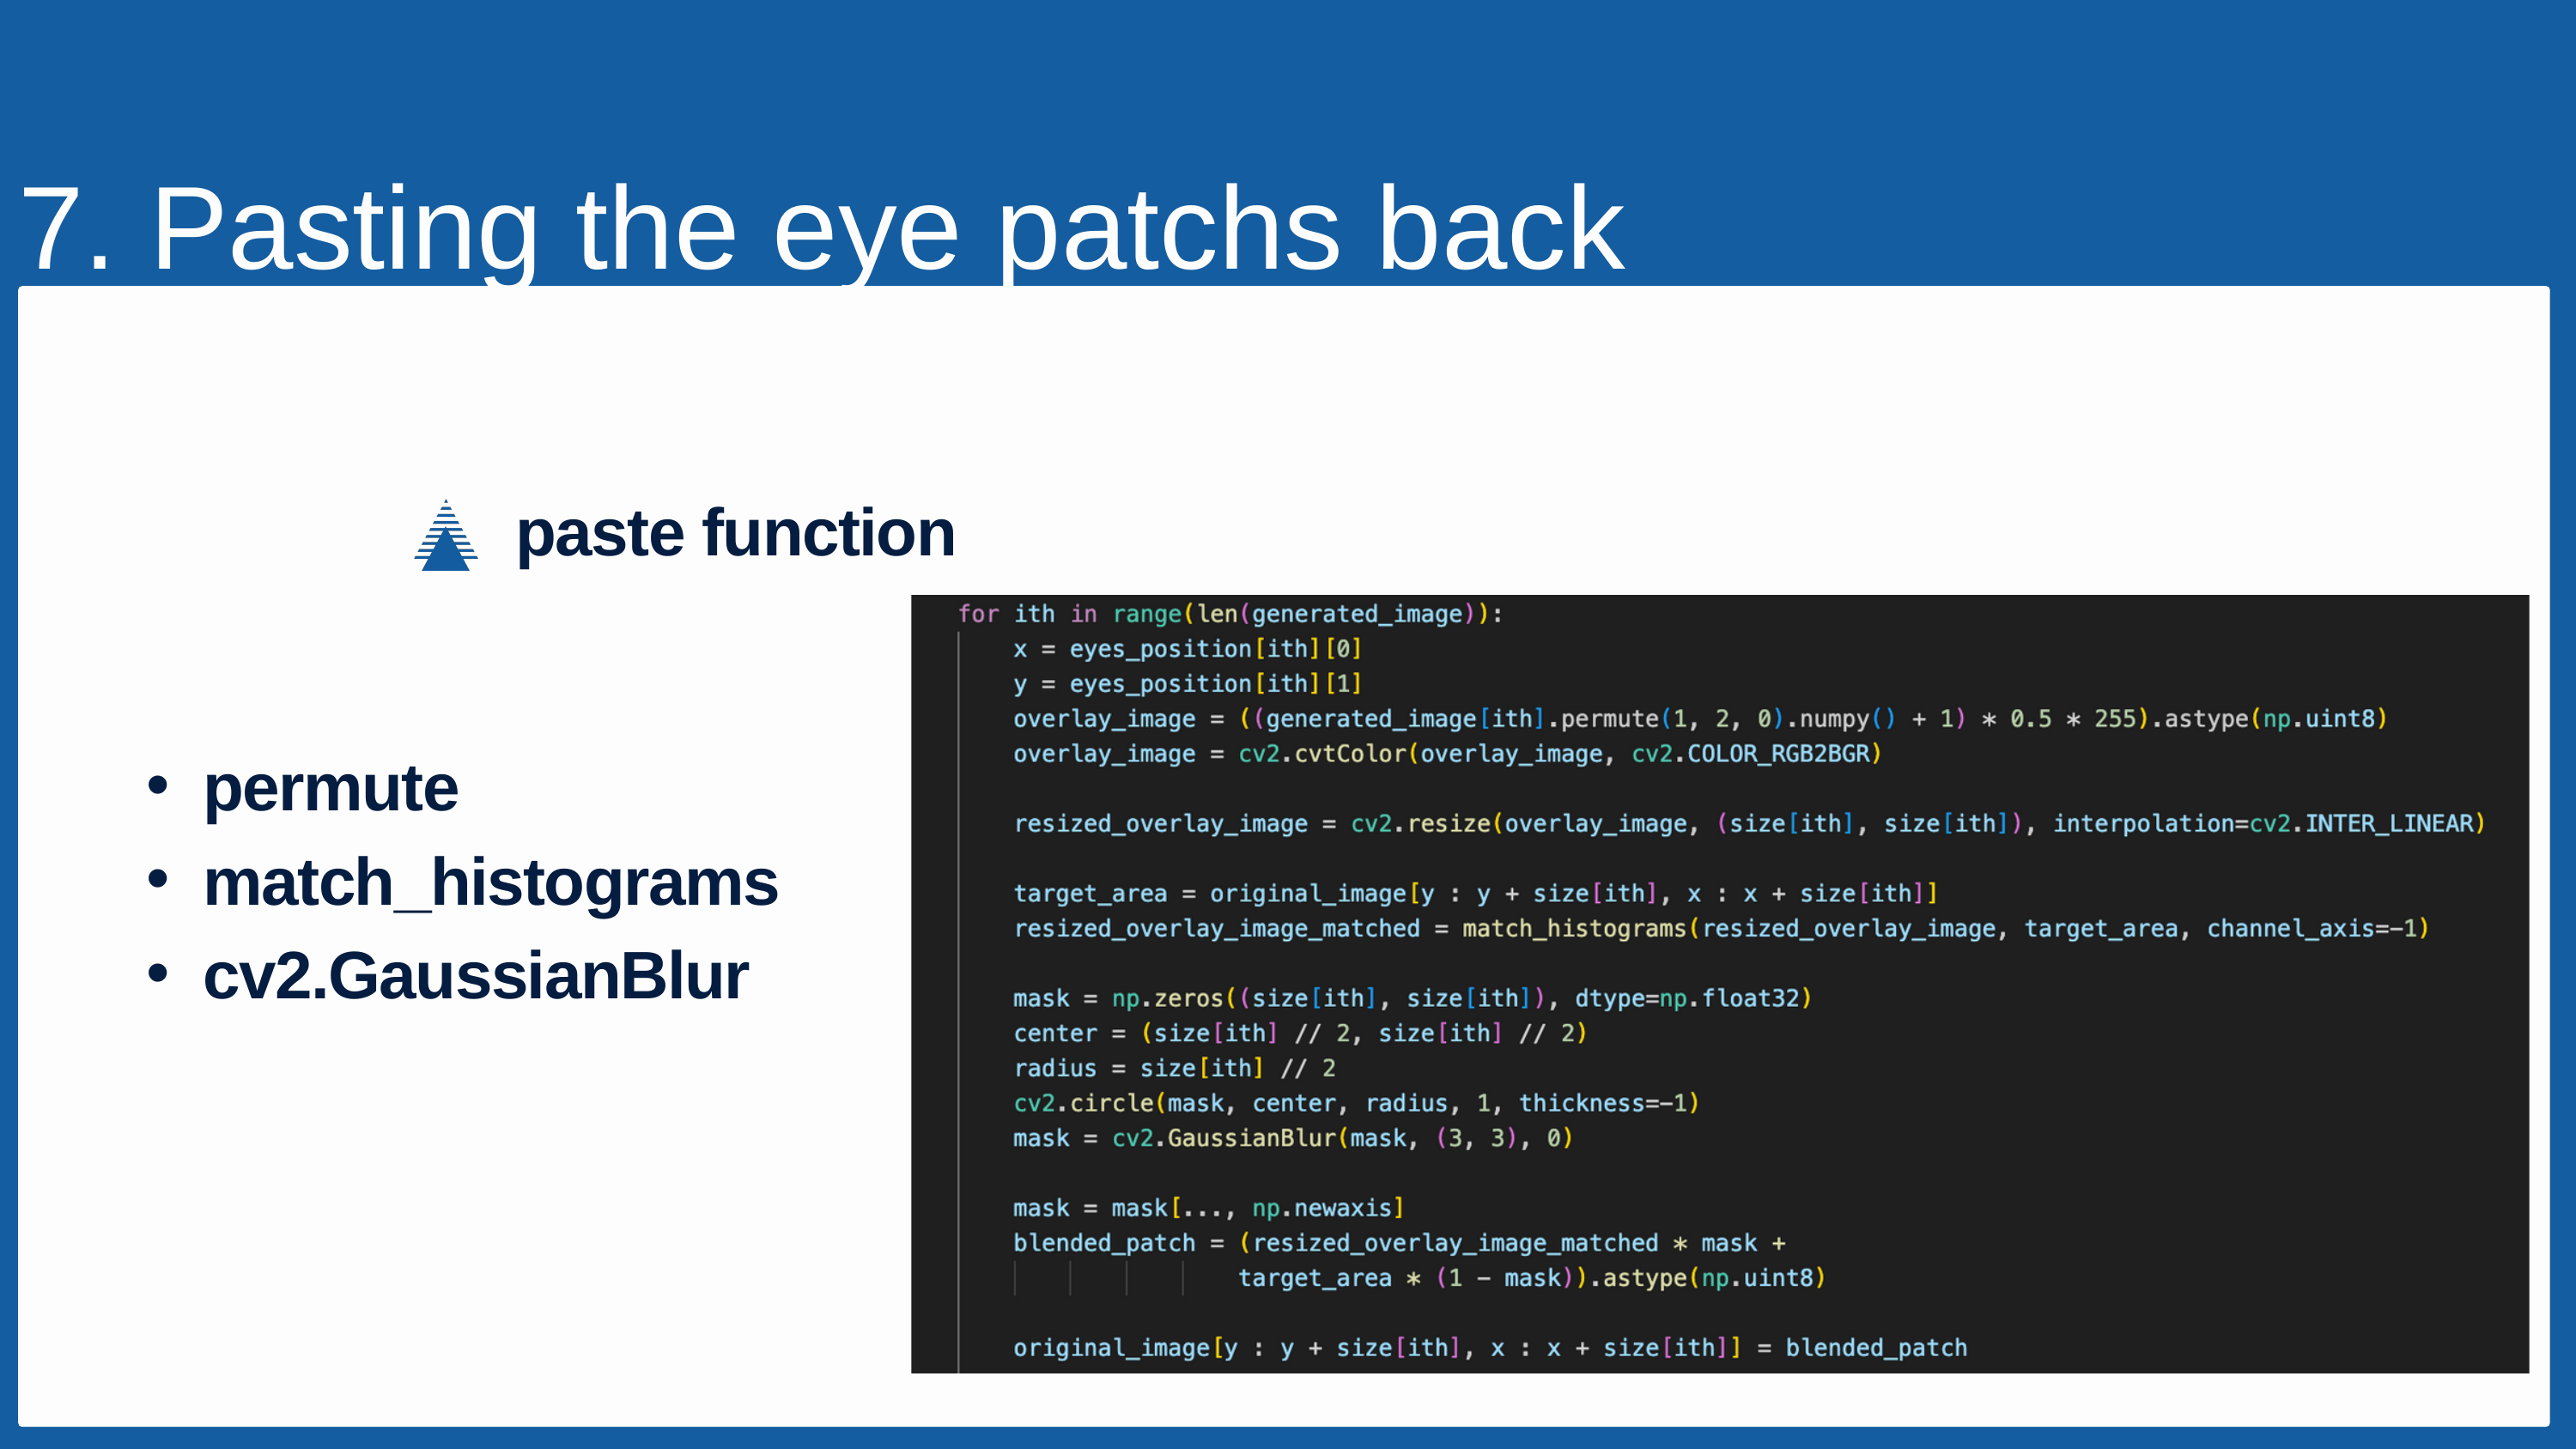

7. Pasting the eye patchs back

paste function

permute
match_histograms
cv2.GaussianBlur